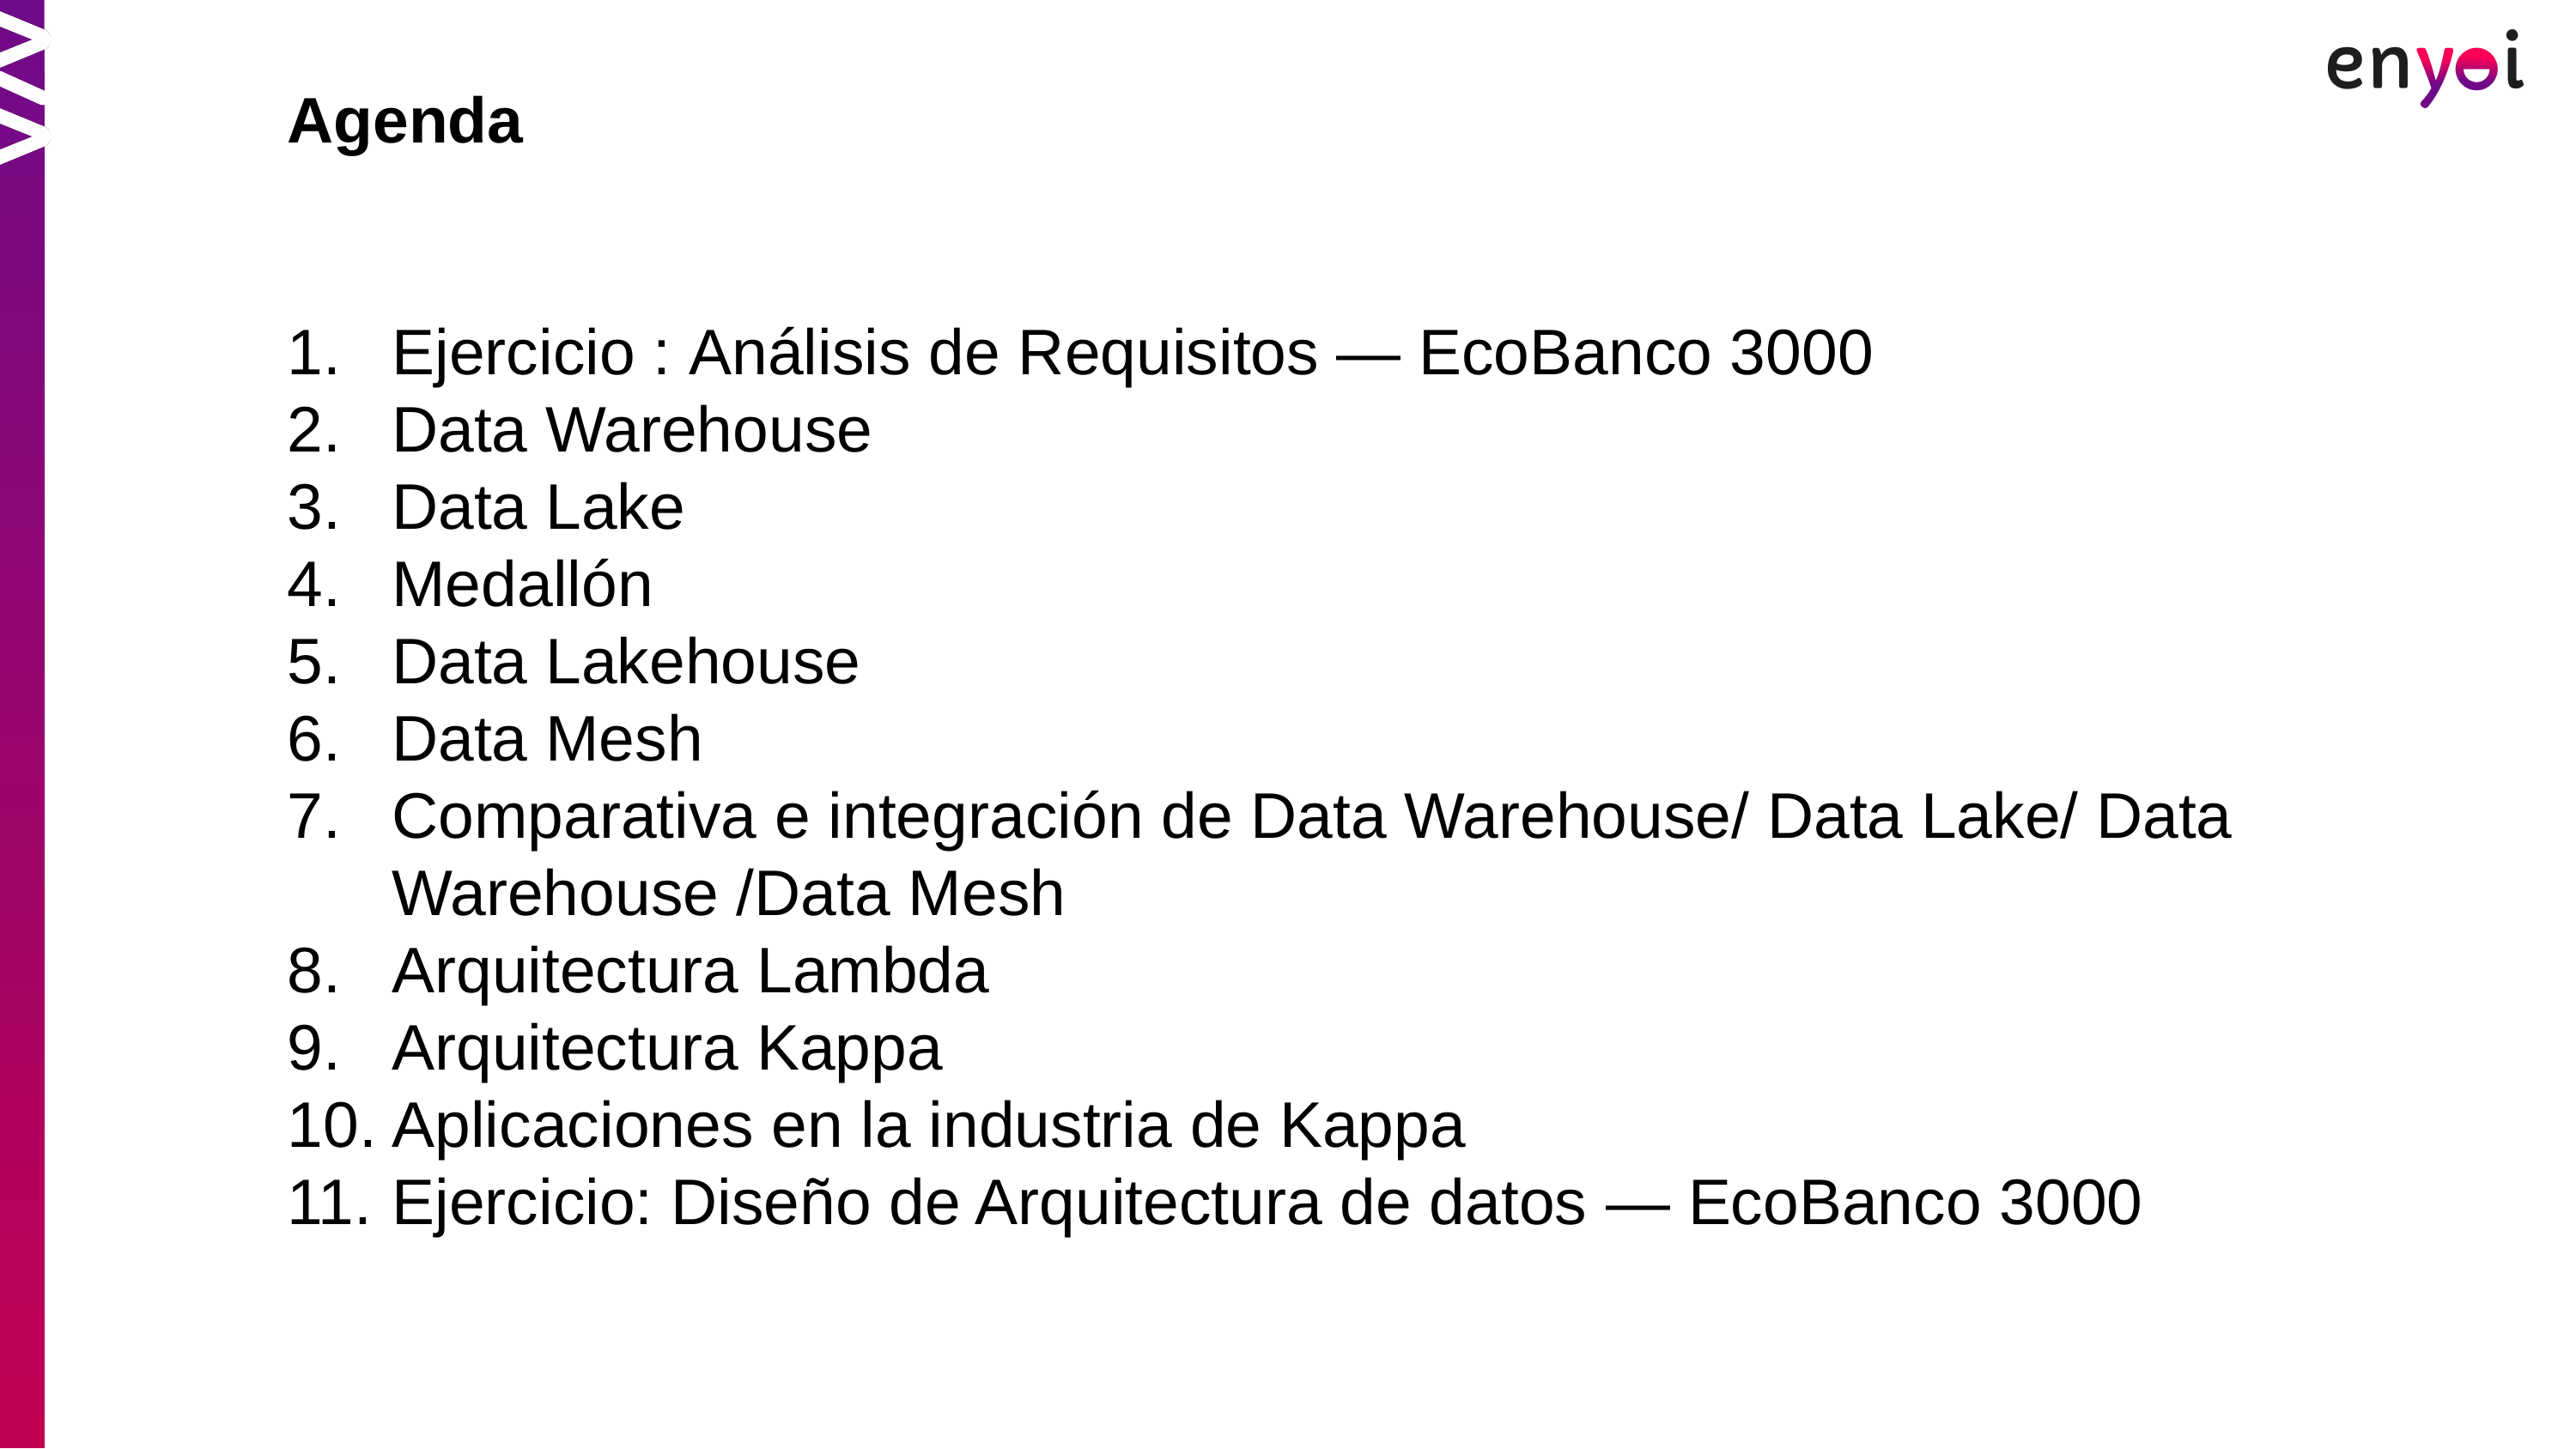

Agenda

Ejercicio : Análisis de Requisitos — EcoBanco 3000
Data Warehouse
Data Lake
Medallón
Data Lakehouse
Data Mesh
Comparativa e integración de Data Warehouse/ Data Lake/ Data Warehouse /Data Mesh
Arquitectura Lambda
Arquitectura Kappa
Aplicaciones en la industria de Kappa
Ejercicio: Diseño de Arquitectura de datos — EcoBanco 3000